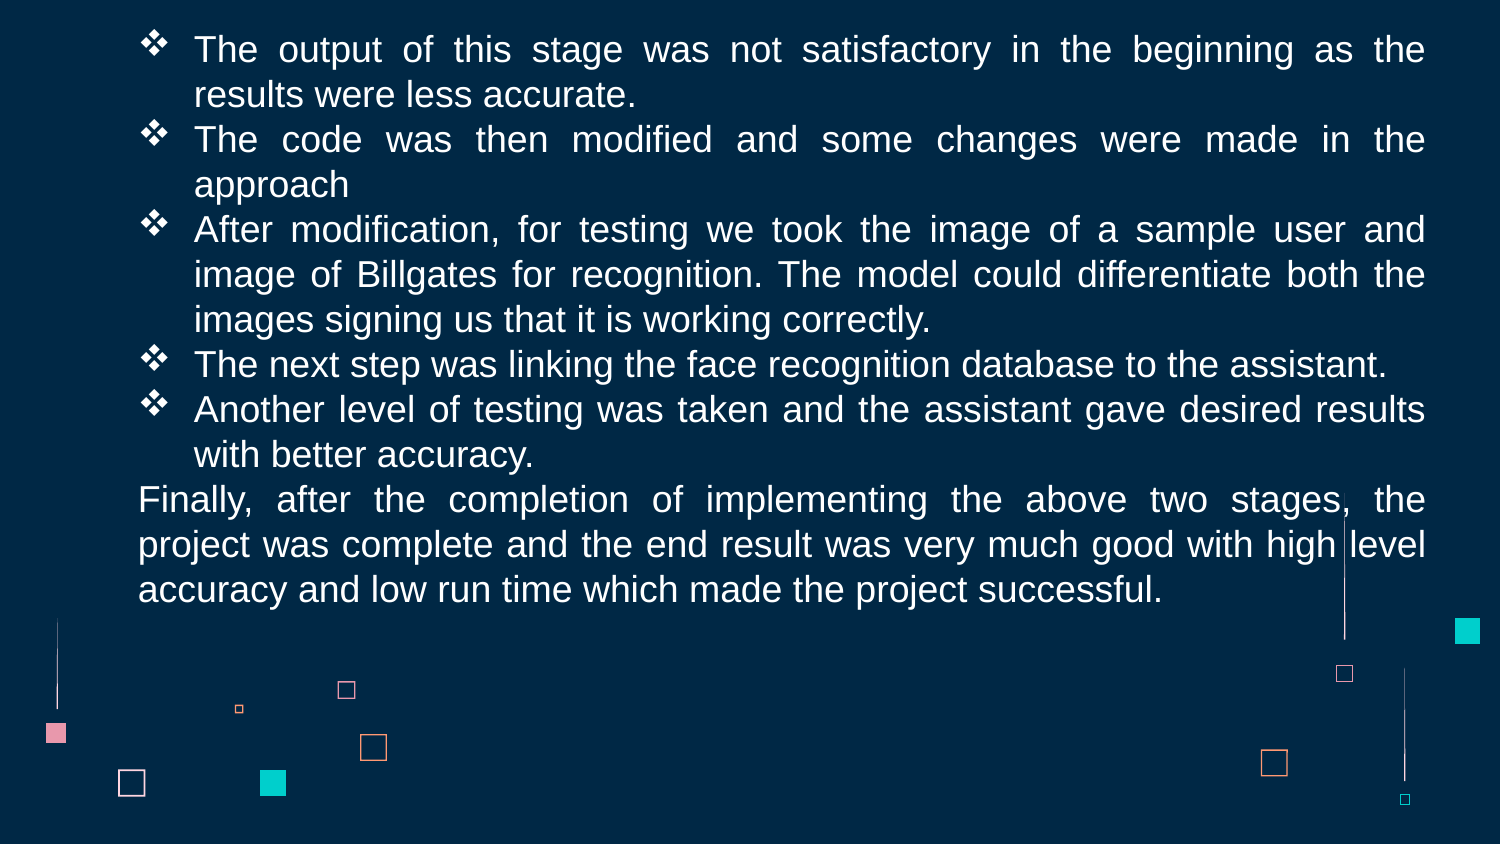

The output of this stage was not satisfactory in the beginning as the results were less accurate.
The code was then modified and some changes were made in the approach
After modification, for testing we took the image of a sample user and image of Billgates for recognition. The model could differentiate both the images signing us that it is working correctly.
The next step was linking the face recognition database to the assistant.
Another level of testing was taken and the assistant gave desired results with better accuracy.
Finally, after the completion of implementing the above two stages, the project was complete and the end result was very much good with high level accuracy and low run time which made the project successful.